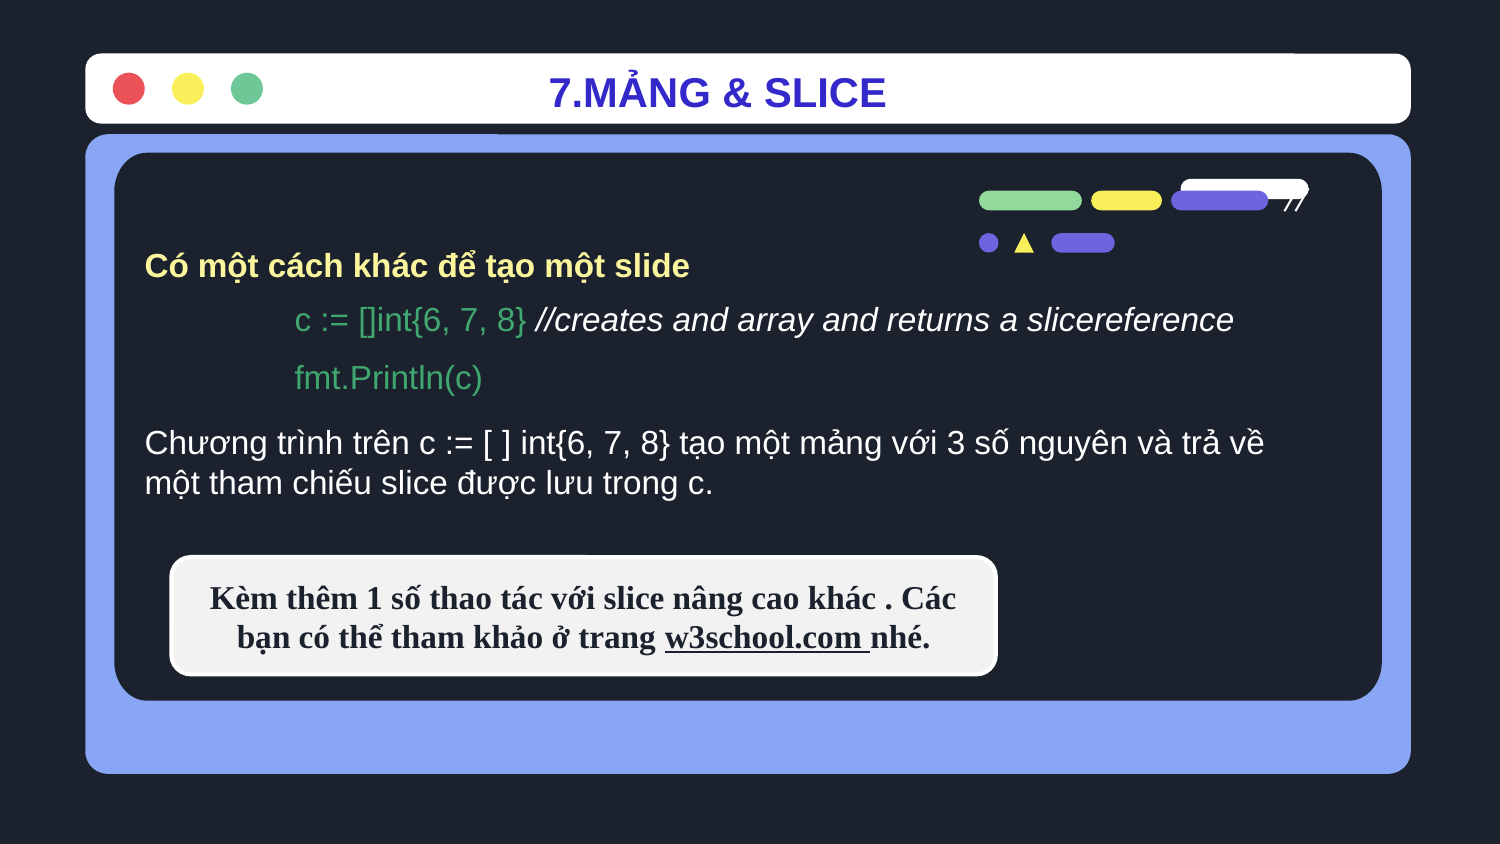

7.MẢNG & SLICE
Có một cách khác để tạo một slide
 	c := []int{6, 7, 8} //creates and array and returns a slicereference
    	fmt.Println(c)
Chương trình trên c := [ ] int{6, 7, 8} tạo một mảng với 3 số nguyên và trả về một tham chiếu slice được lưu trong c.
Kèm thêm 1 số thao tác với slice nâng cao khác . Các bạn có thể tham khảo ở trang w3school.com nhé.